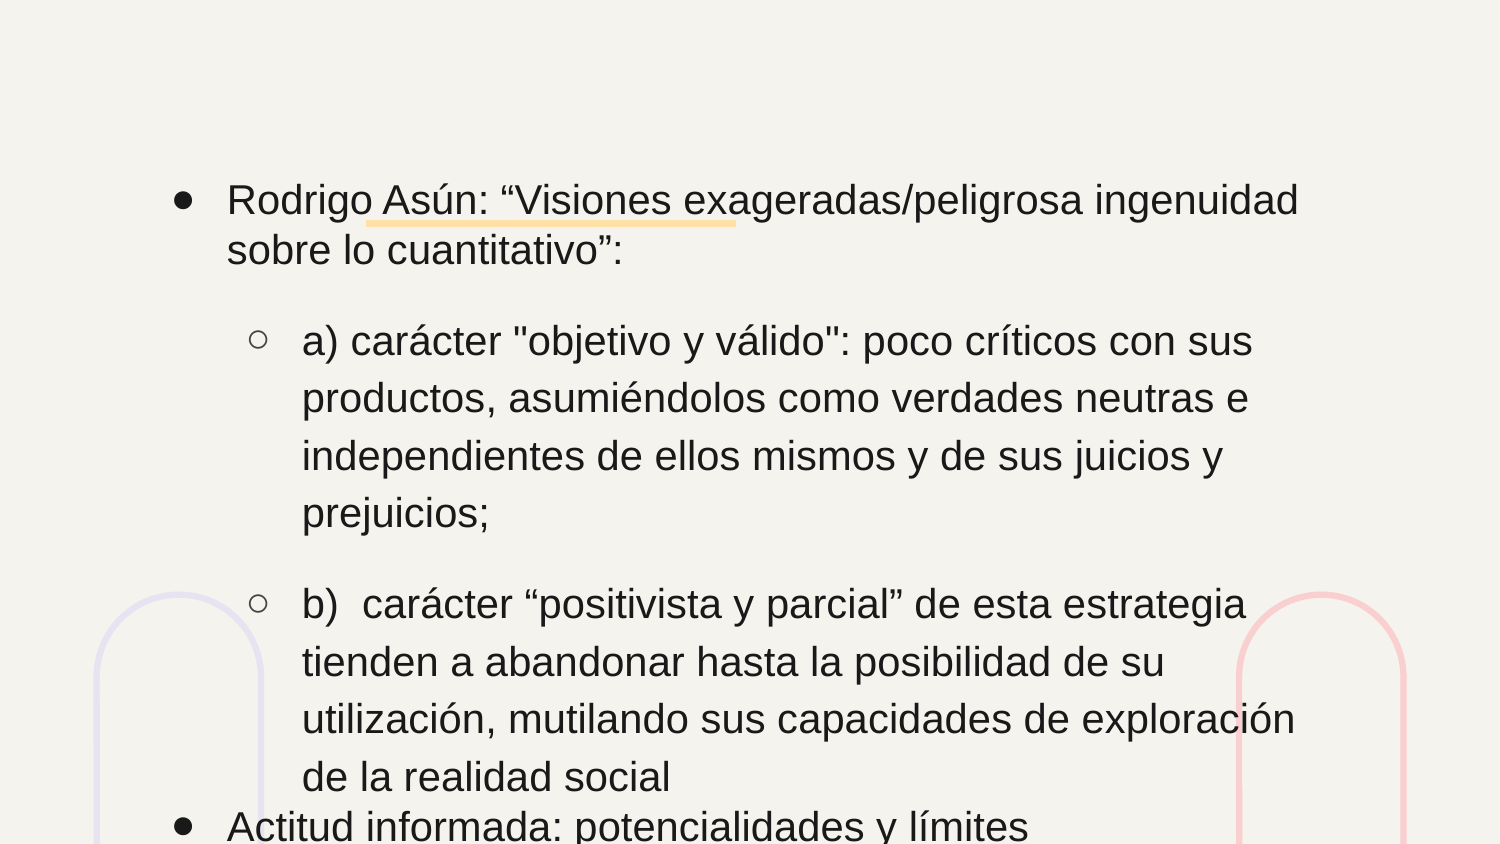

Rodrigo Asún: “Visiones exageradas/peligrosa ingenuidad sobre lo cuantitativo”:
a) carácter "objetivo y válido": poco críticos con sus productos, asumiéndolos como verdades neutras e independientes de ellos mismos y de sus juicios y prejuicios;
b)  carácter “positivista y parcial” de esta estrategia tienden a abandonar hasta la posibilidad de su utilización, mutilando sus capacidades de exploración de la realidad social
Actitud informada: potencialidades y límites